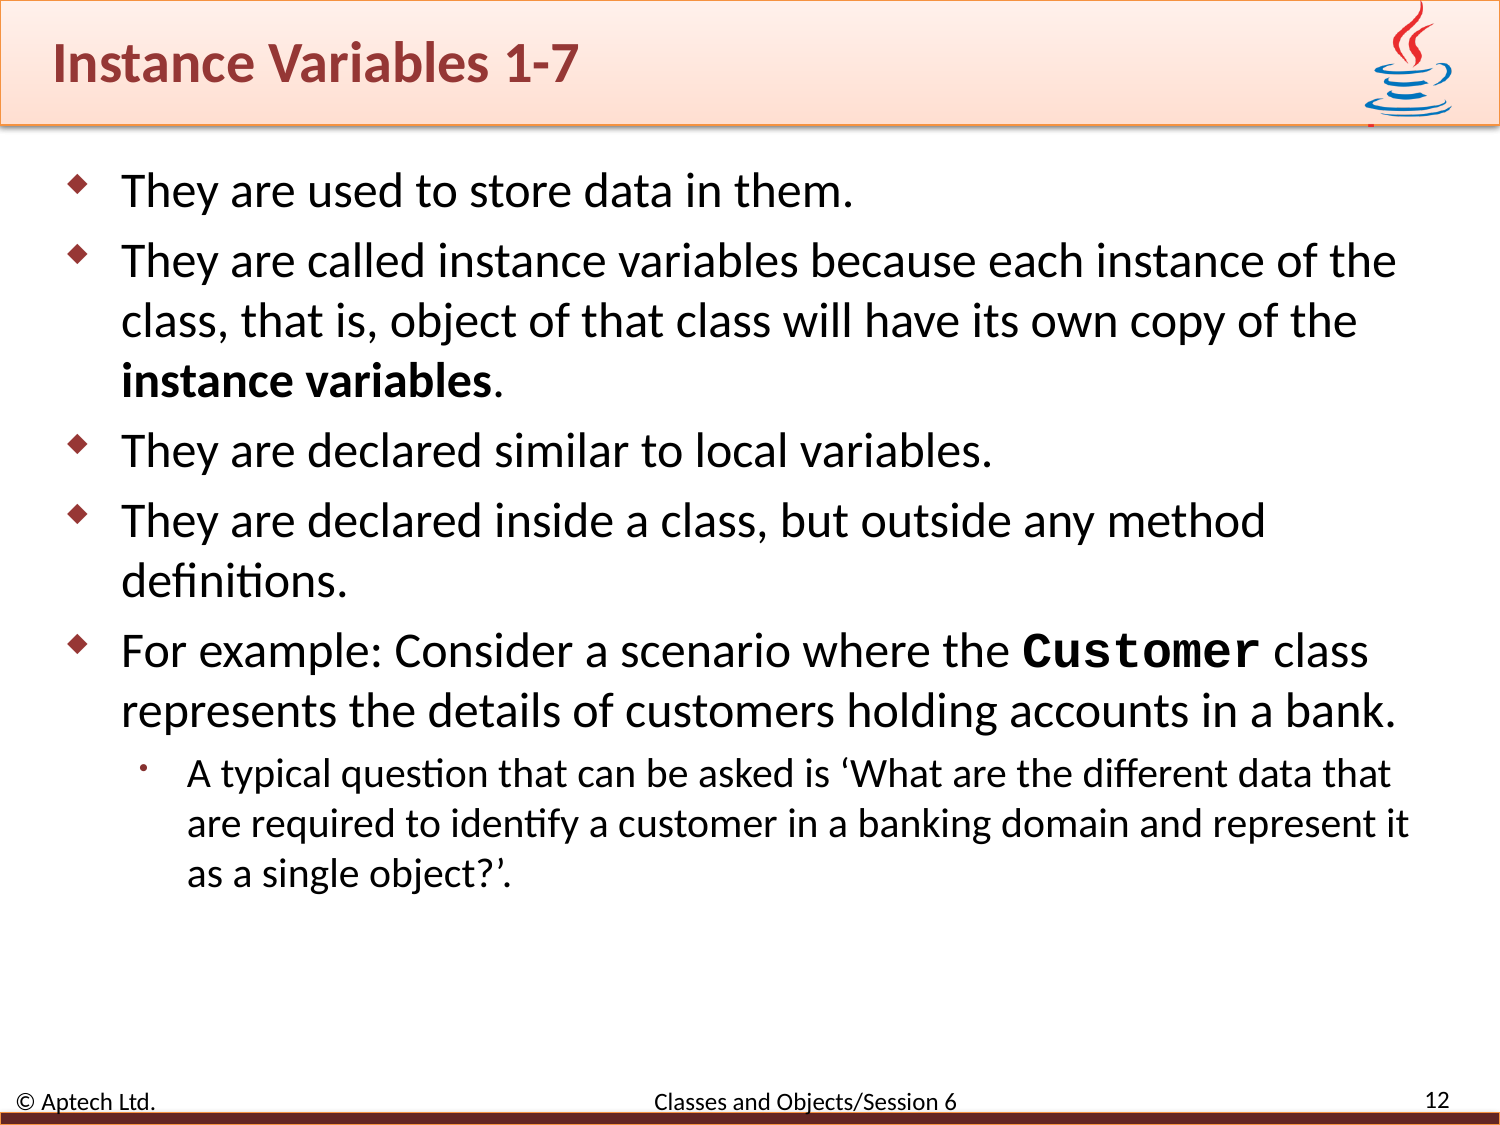

# Instance Variables 1-7
They are used to store data in them.
They are called instance variables because each instance of the class, that is, object of that class will have its own copy of the instance variables.
They are declared similar to local variables.
They are declared inside a class, but outside any method definitions.
For example: Consider a scenario where the Customer class represents the details of customers holding accounts in a bank.
A typical question that can be asked is ‘What are the different data that are required to identify a customer in a banking domain and represent it as a single object?’.
12
© Aptech Ltd.                                                                                       Classes and Objects/Session 6